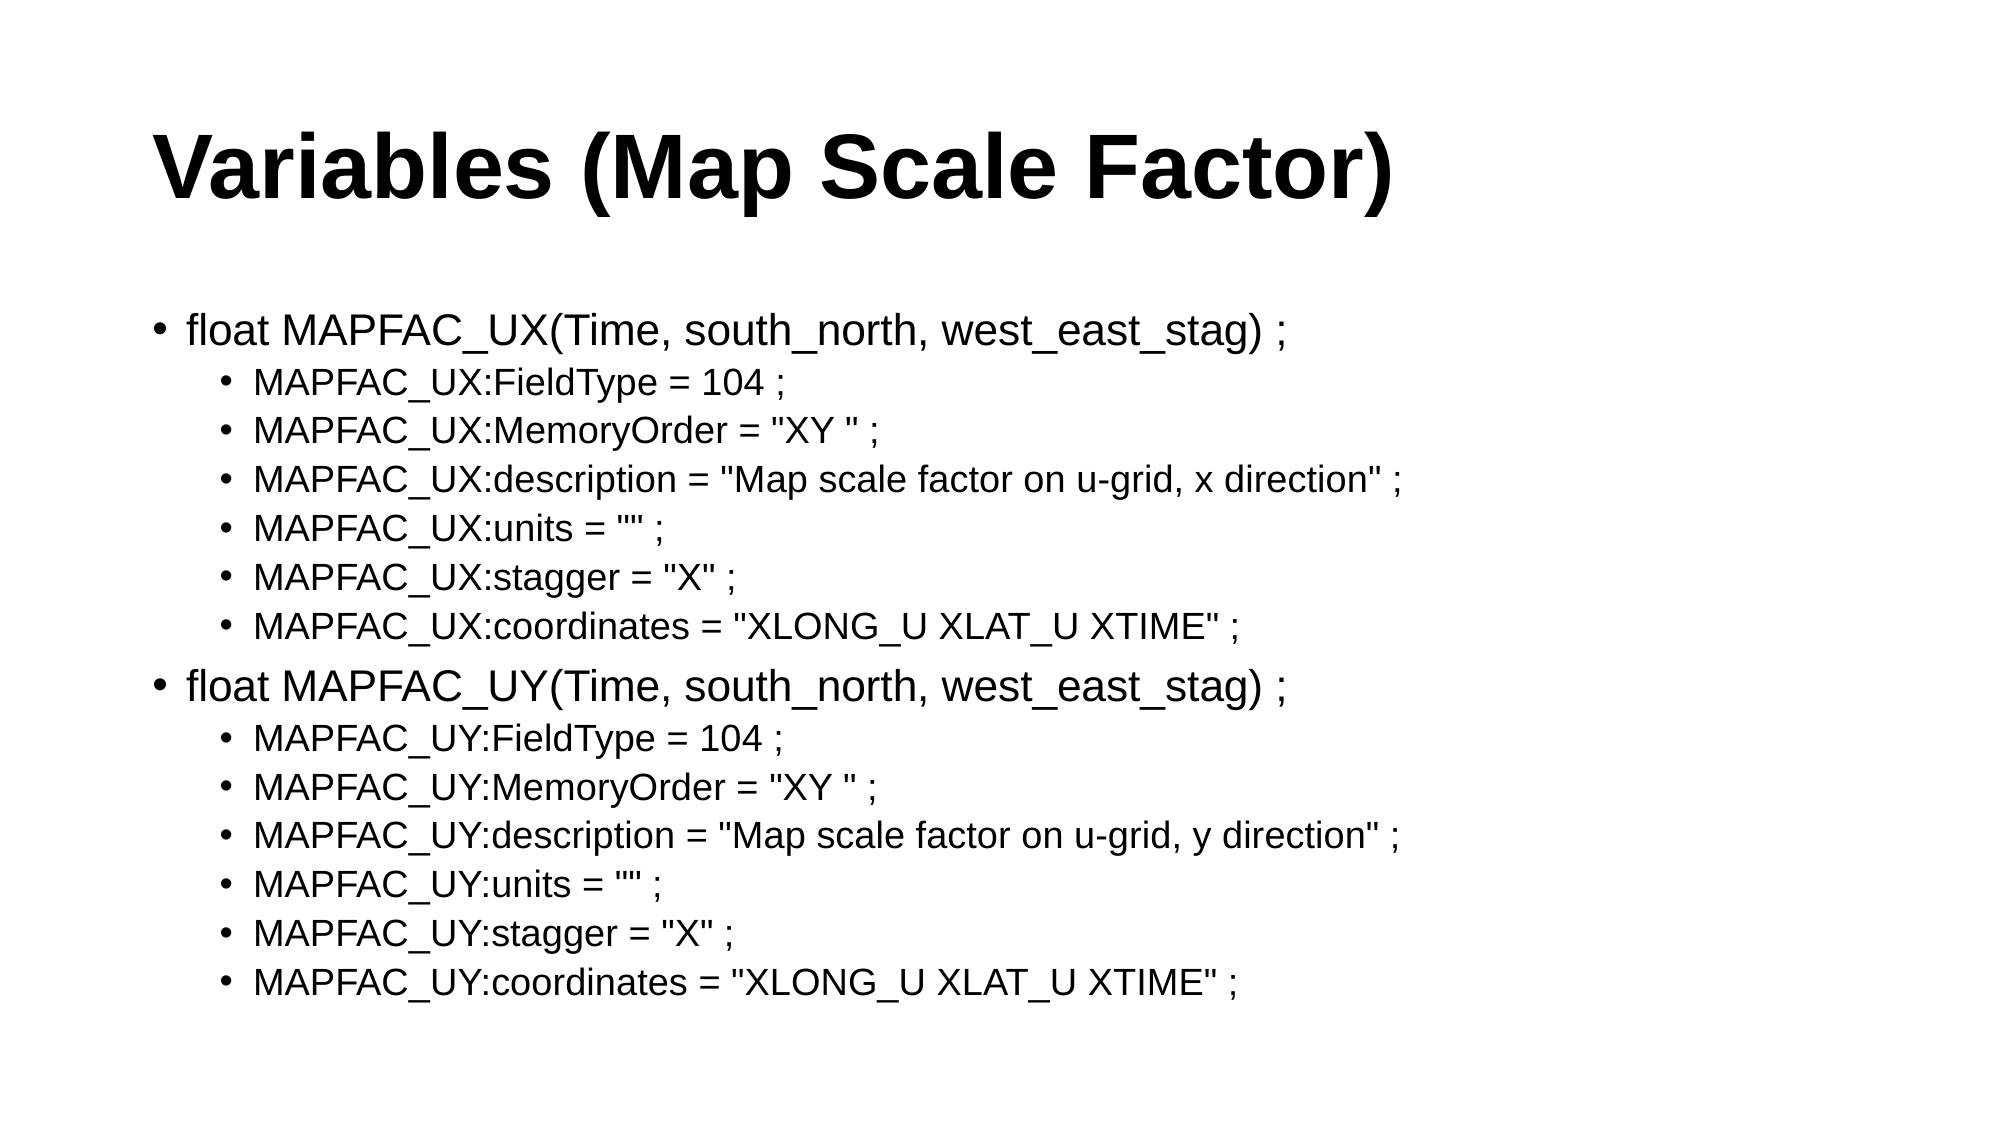

# Variables (Map Scale Factor)
float MAPFAC_UX(Time, south_north, west_east_stag) ;
MAPFAC_UX:FieldType = 104 ;
MAPFAC_UX:MemoryOrder = "XY " ;
MAPFAC_UX:description = "Map scale factor on u-grid, x direction" ;
MAPFAC_UX:units = "" ;
MAPFAC_UX:stagger = "X" ;
MAPFAC_UX:coordinates = "XLONG_U XLAT_U XTIME" ;
float MAPFAC_UY(Time, south_north, west_east_stag) ;
MAPFAC_UY:FieldType = 104 ;
MAPFAC_UY:MemoryOrder = "XY " ;
MAPFAC_UY:description = "Map scale factor on u-grid, y direction" ;
MAPFAC_UY:units = "" ;
MAPFAC_UY:stagger = "X" ;
MAPFAC_UY:coordinates = "XLONG_U XLAT_U XTIME" ;